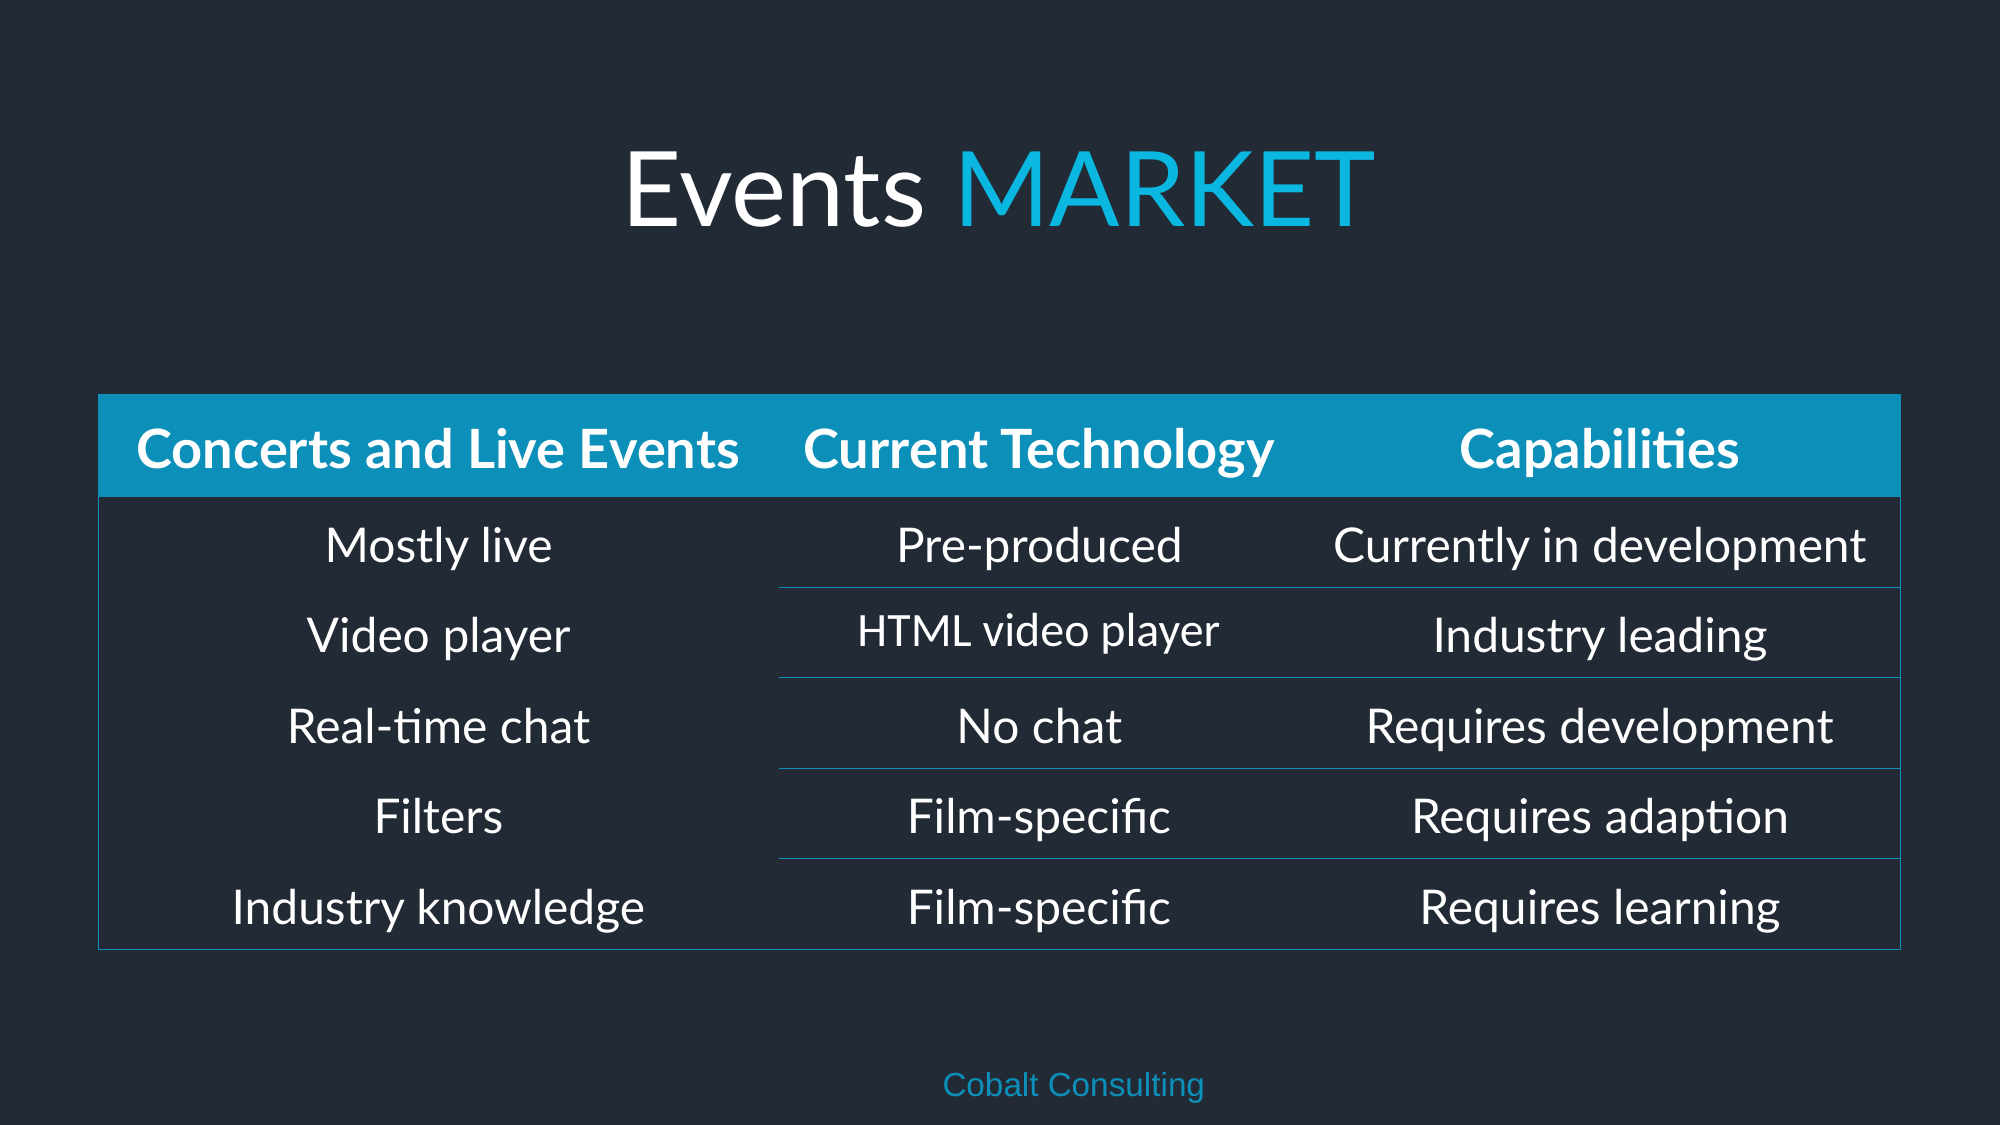

Events MARKET
| Concerts and Live Events | Current Technology | Capabilities |
| --- | --- | --- |
| Mostly live | Pre-produced | Currently in development |
| Video player | HTML video player | Industry leading |
| Real-time chat | No chat | Requires development |
| Filters | Film-specific | Requires adaption |
| Industry knowledge | Film-specific | Requires learning |
	Cobalt Consulting